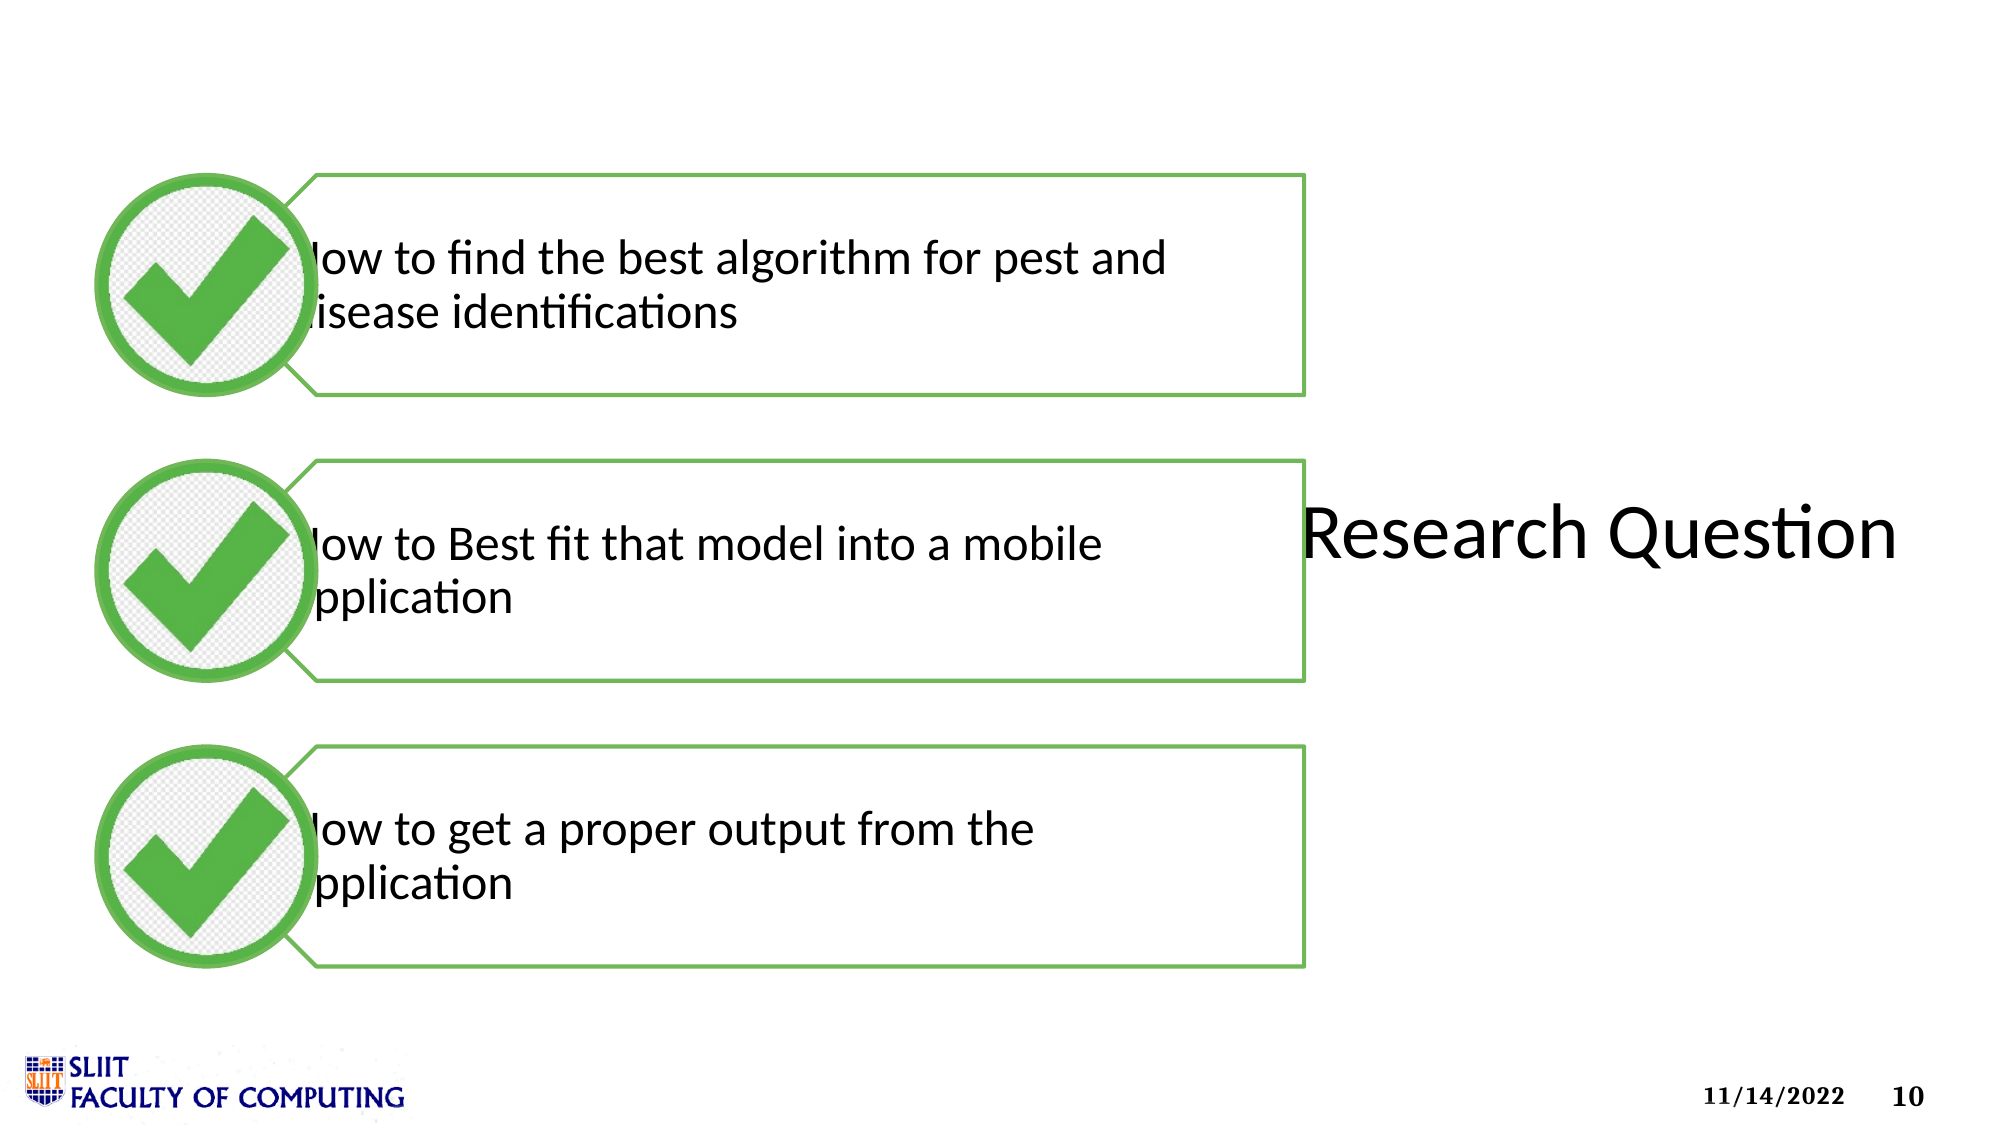

How to find the best algorithm for pest and disease identifications
How to Best fit that model into a mobile application
How to get a proper output from the application
# Research Question